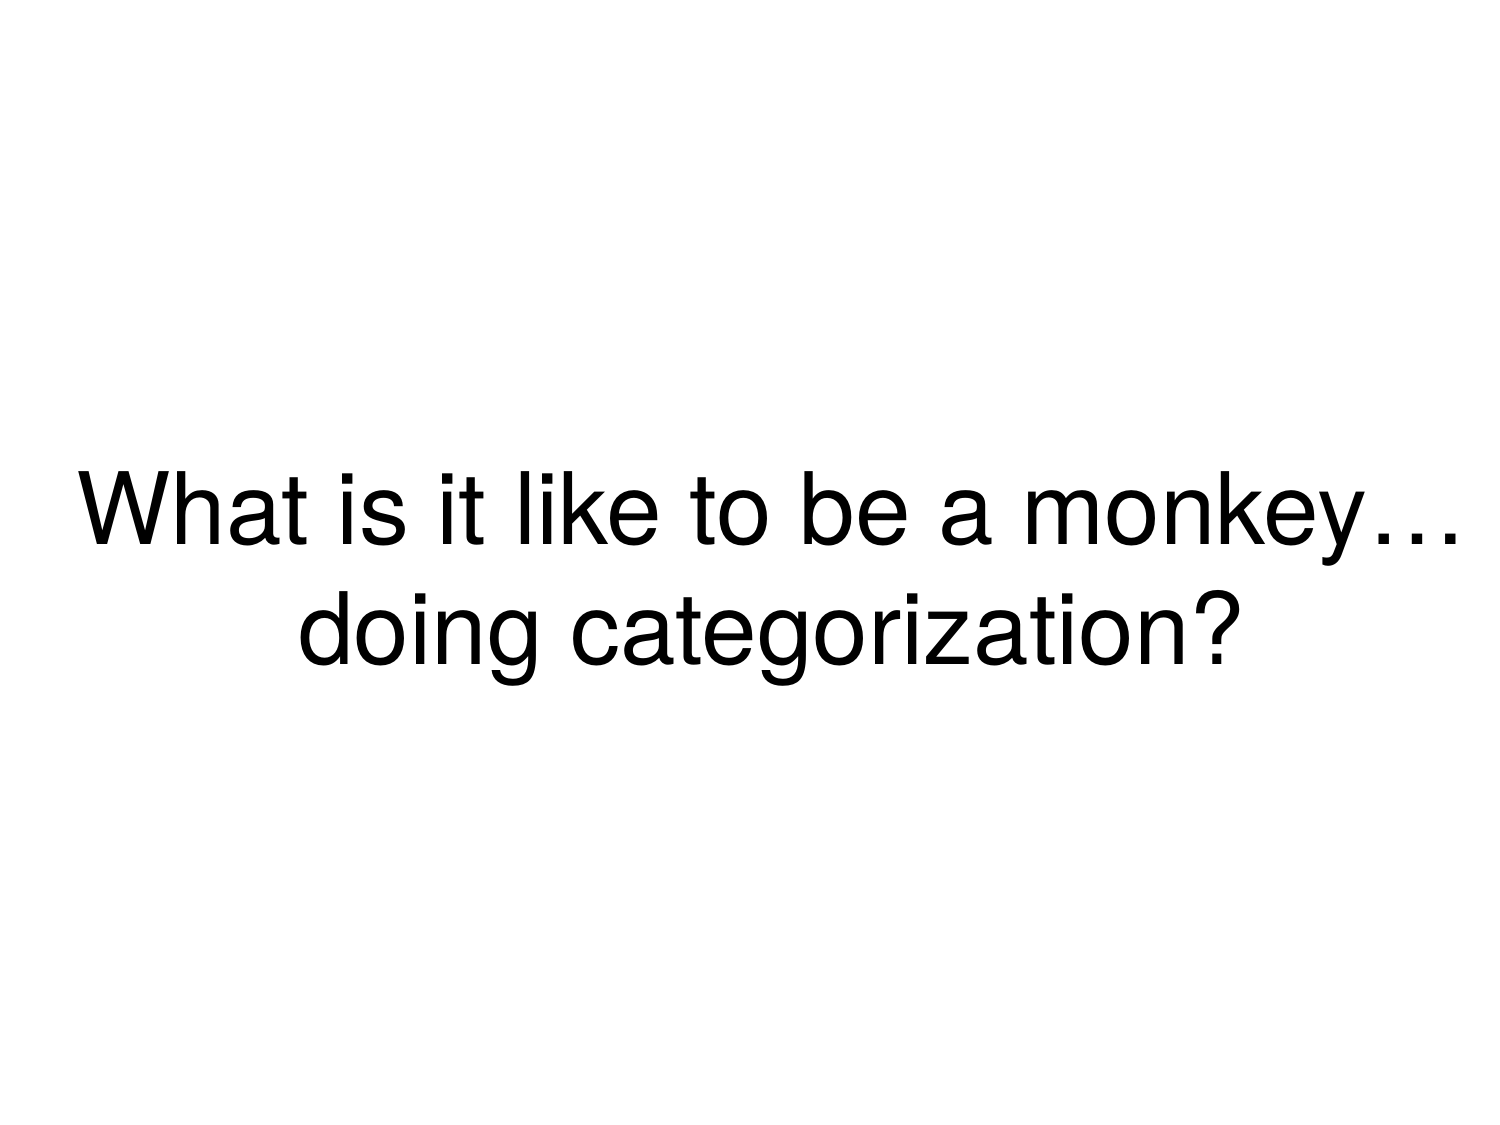

What is it like to be a monkey…
doing categorization?